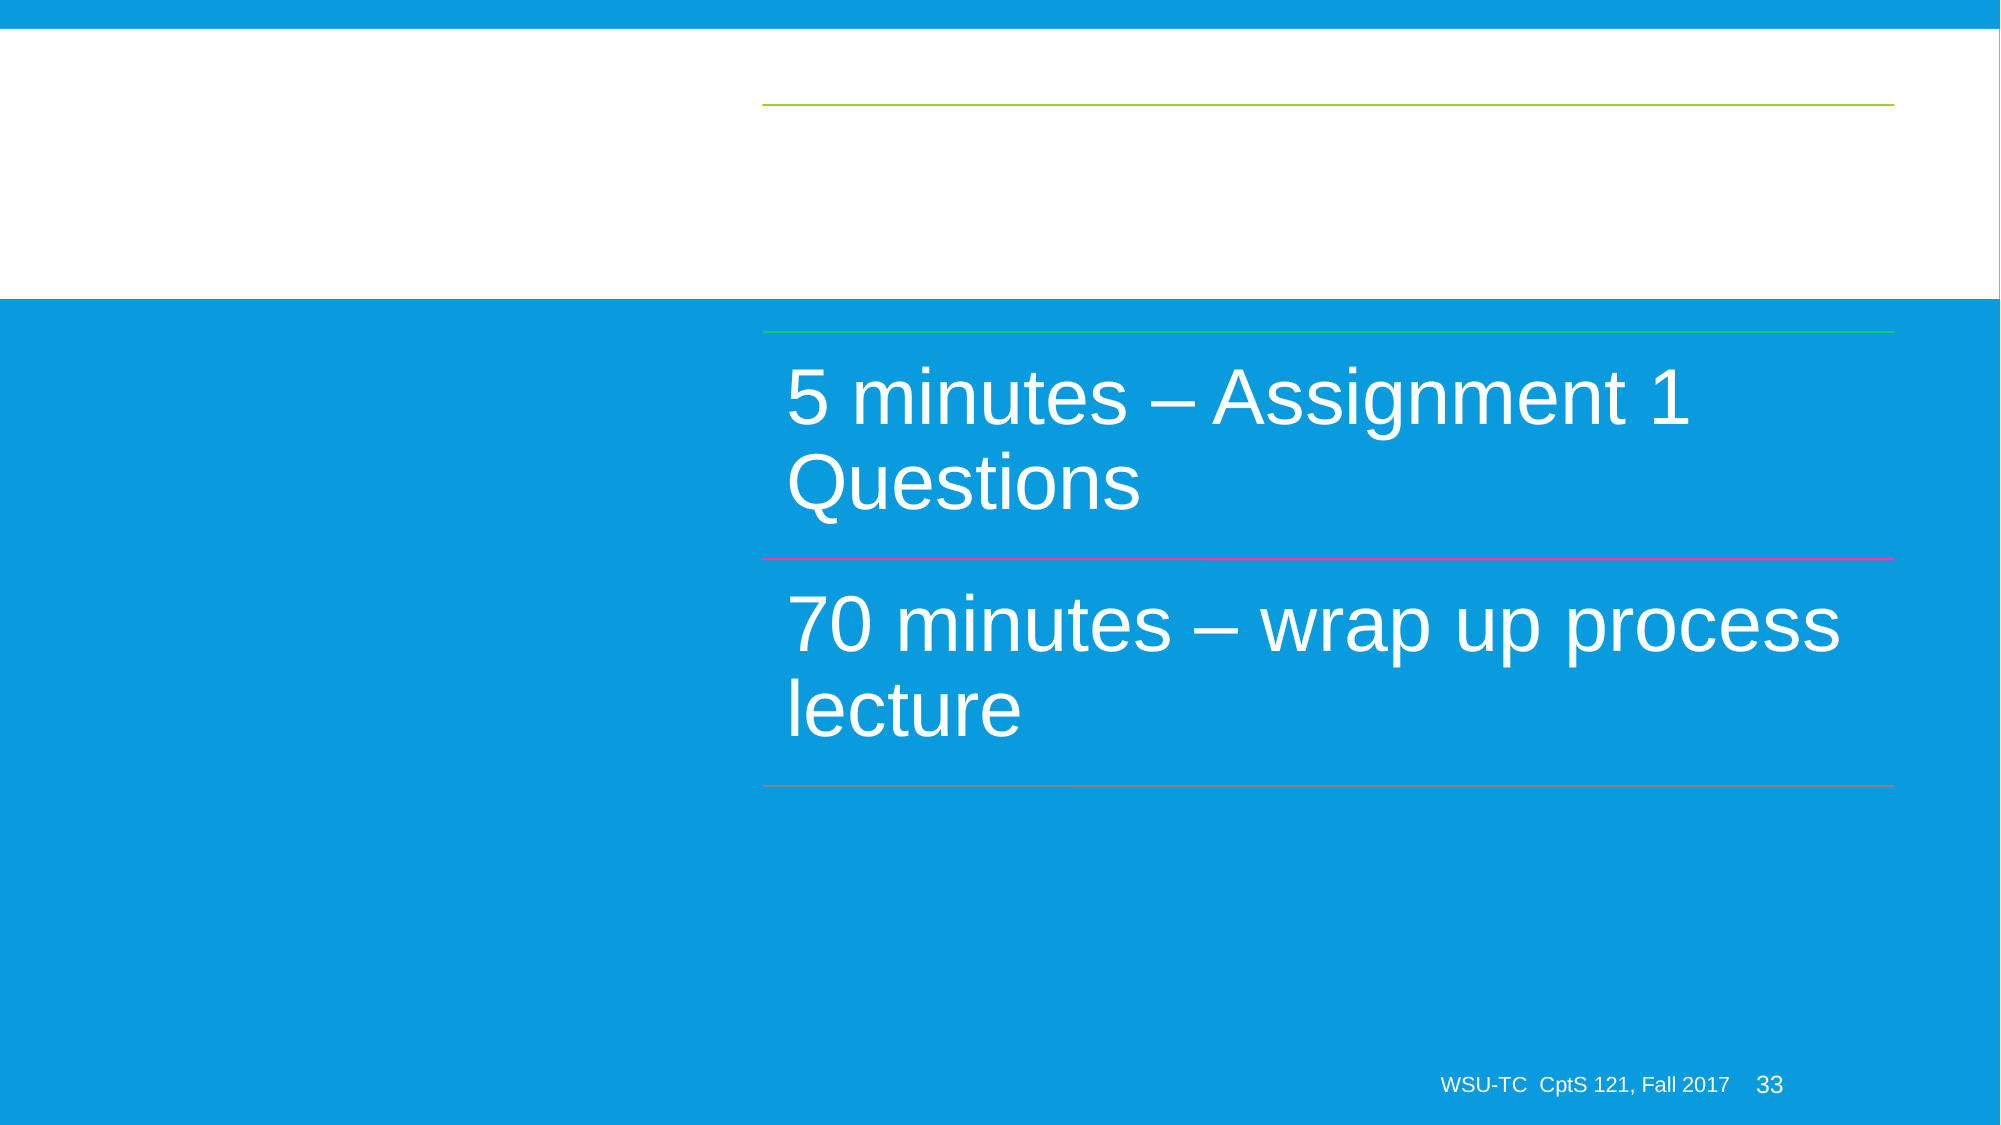

5 minutes – Zoom Setup and Admin Update - Schedule
5 minutes – Assignment 1 Questions
70 minutes – wrap up process lecture

# Admin
WSU-TC  CptS 121, Fall 2017
33